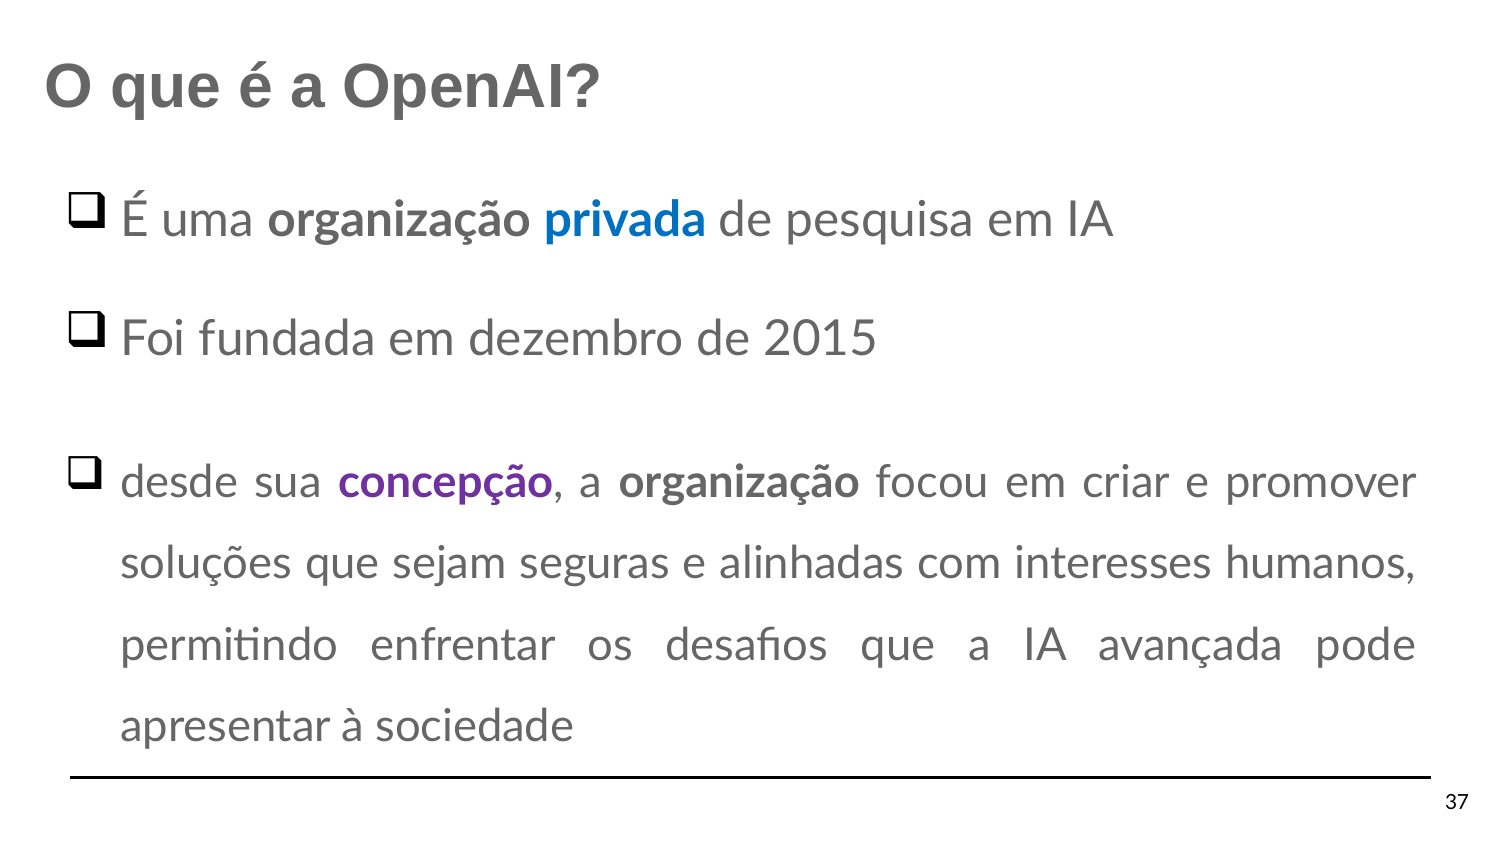

O que é a OpenAI?
É uma organização privada de pesquisa em IA

Foi fundada em dezembro de 2015

desde sua concepção, a organização focou em criar e promover soluções que sejam seguras e alinhadas com interesses humanos, permitindo enfrentar os desafios que a IA avançada pode apresentar à sociedade
37